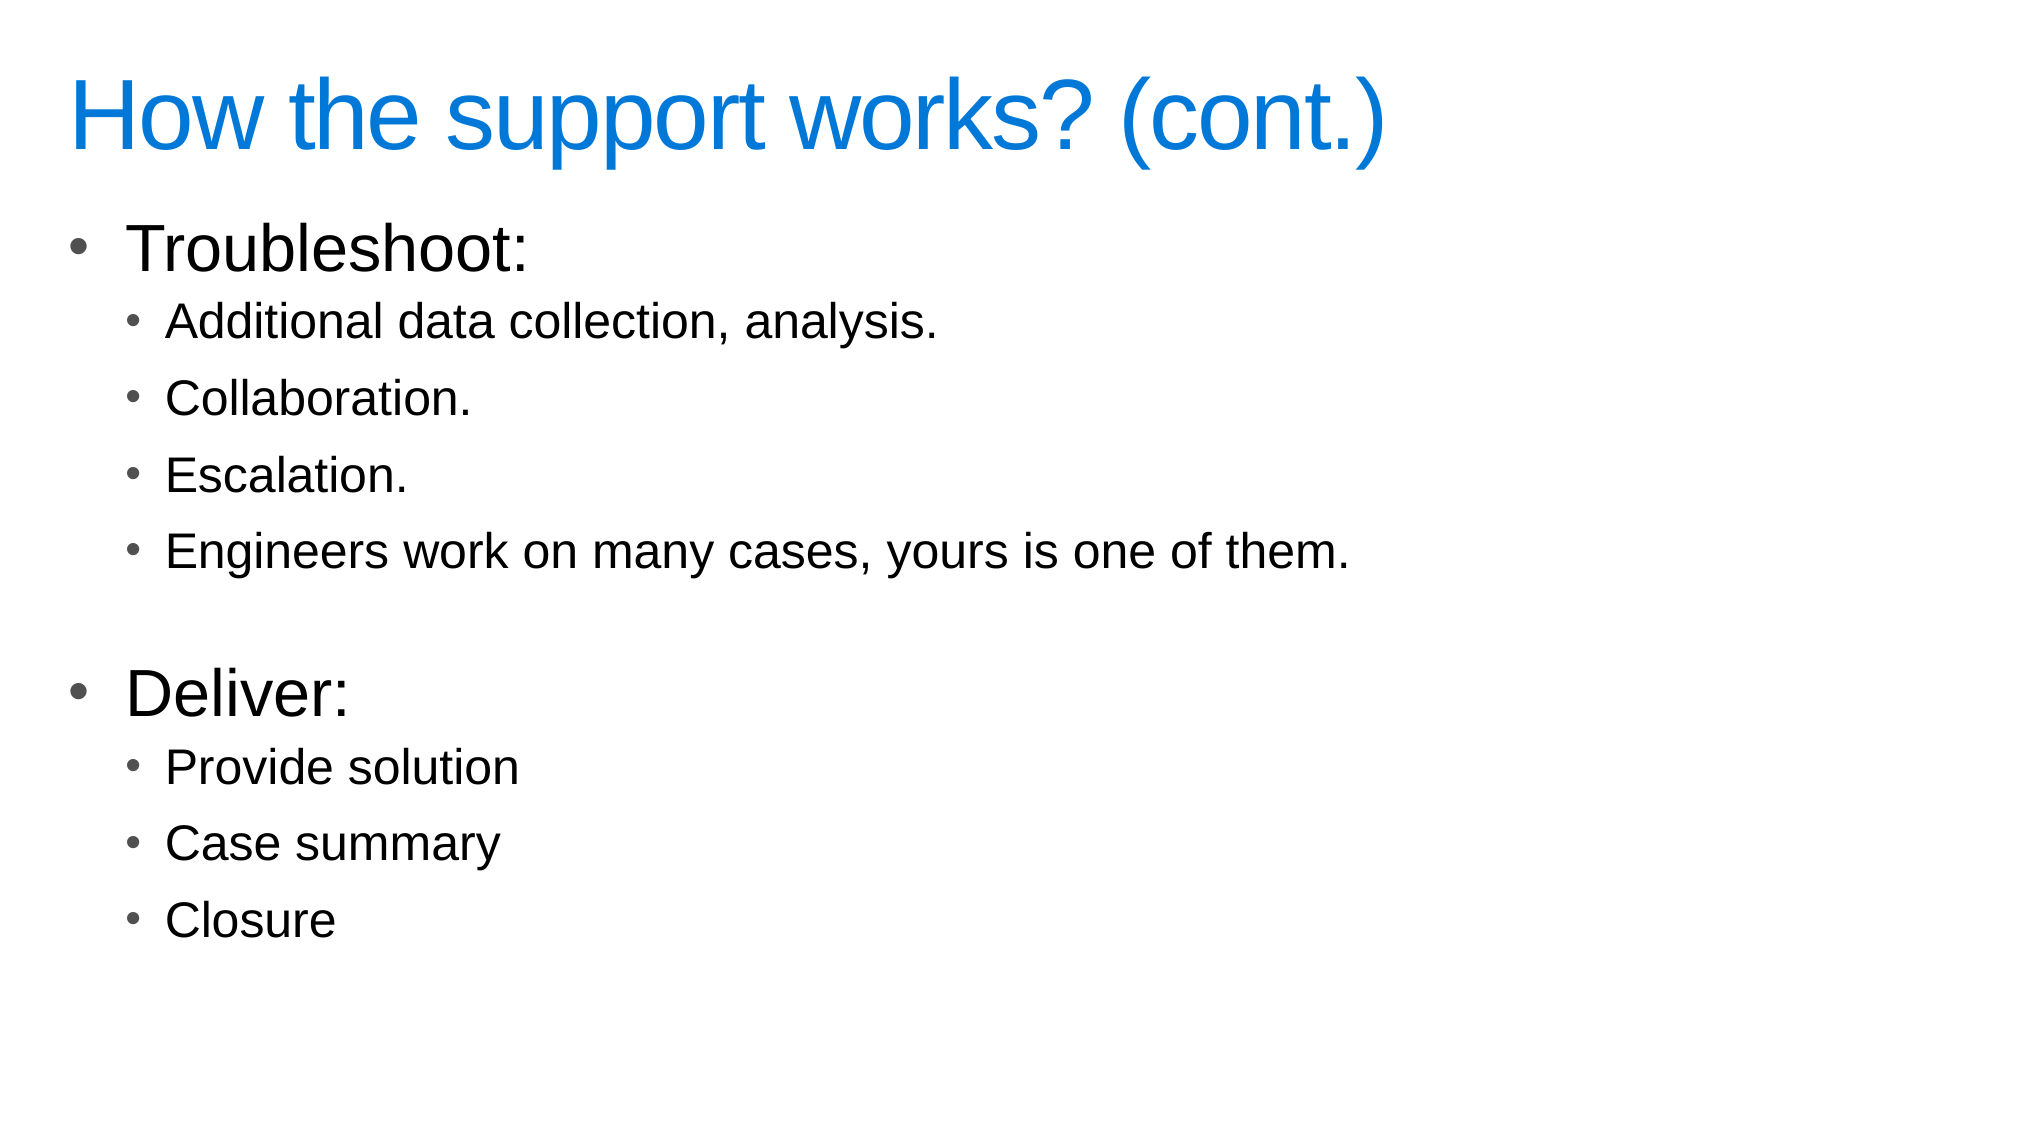

# How the support works? (cont.)
Troubleshoot:
Additional data collection, analysis.
Collaboration.
Escalation.
Engineers work on many cases, yours is one of them.
Deliver:
Provide solution
Case summary
Closure